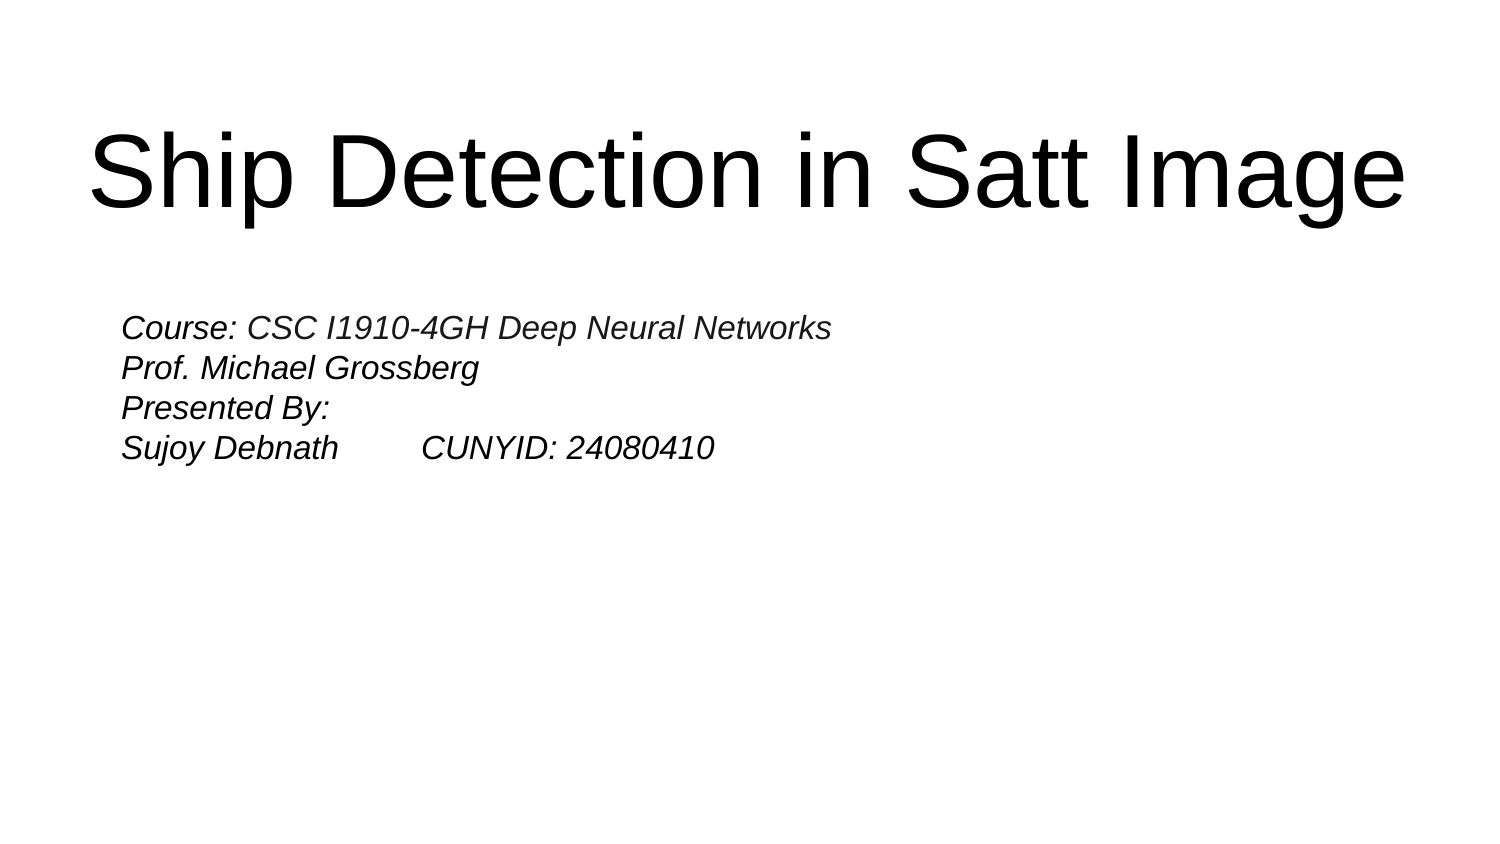

# Ship Detection in Satt Image
Course: CSC I1910-4GH Deep Neural Networks
Prof. Michael Grossberg
Presented By:
Sujoy Debnath	CUNYID: 24080410